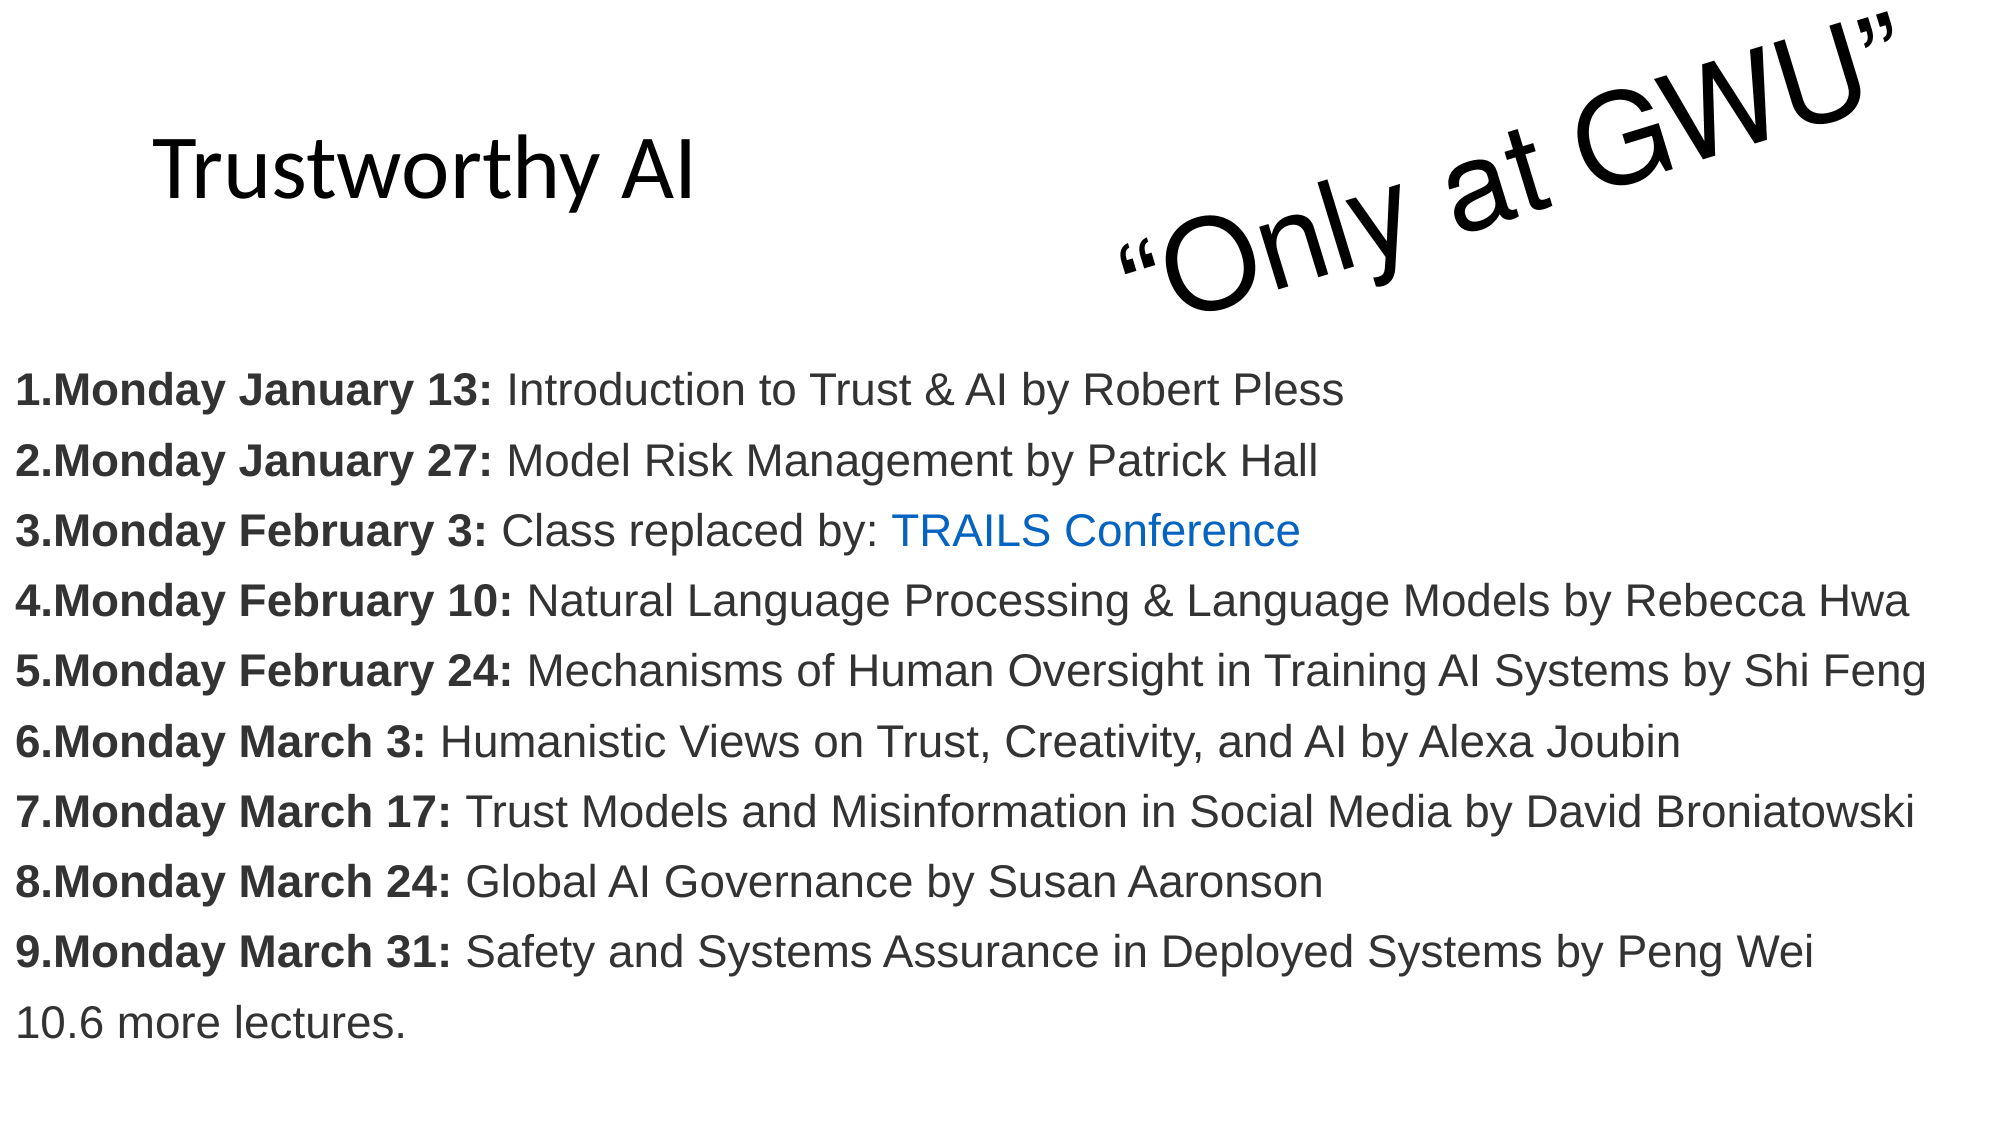

“Only at GWU”
# Trustworthy AI
Monday January 13: Introduction to Trust & AI by Robert Pless
Monday January 27: Model Risk Management by Patrick Hall
Monday February 3: Class replaced by: TRAILS Conference
Monday February 10: Natural Language Processing & Language Models by Rebecca Hwa
Monday February 24: Mechanisms of Human Oversight in Training AI Systems by Shi Feng
Monday March 3: Humanistic Views on Trust, Creativity, and AI by Alexa Joubin
Monday March 17: Trust Models and Misinformation in Social Media by David Broniatowski
Monday March 24: Global AI Governance by Susan Aaronson
Monday March 31: Safety and Systems Assurance in Deployed Systems by Peng Wei
6 more lectures.